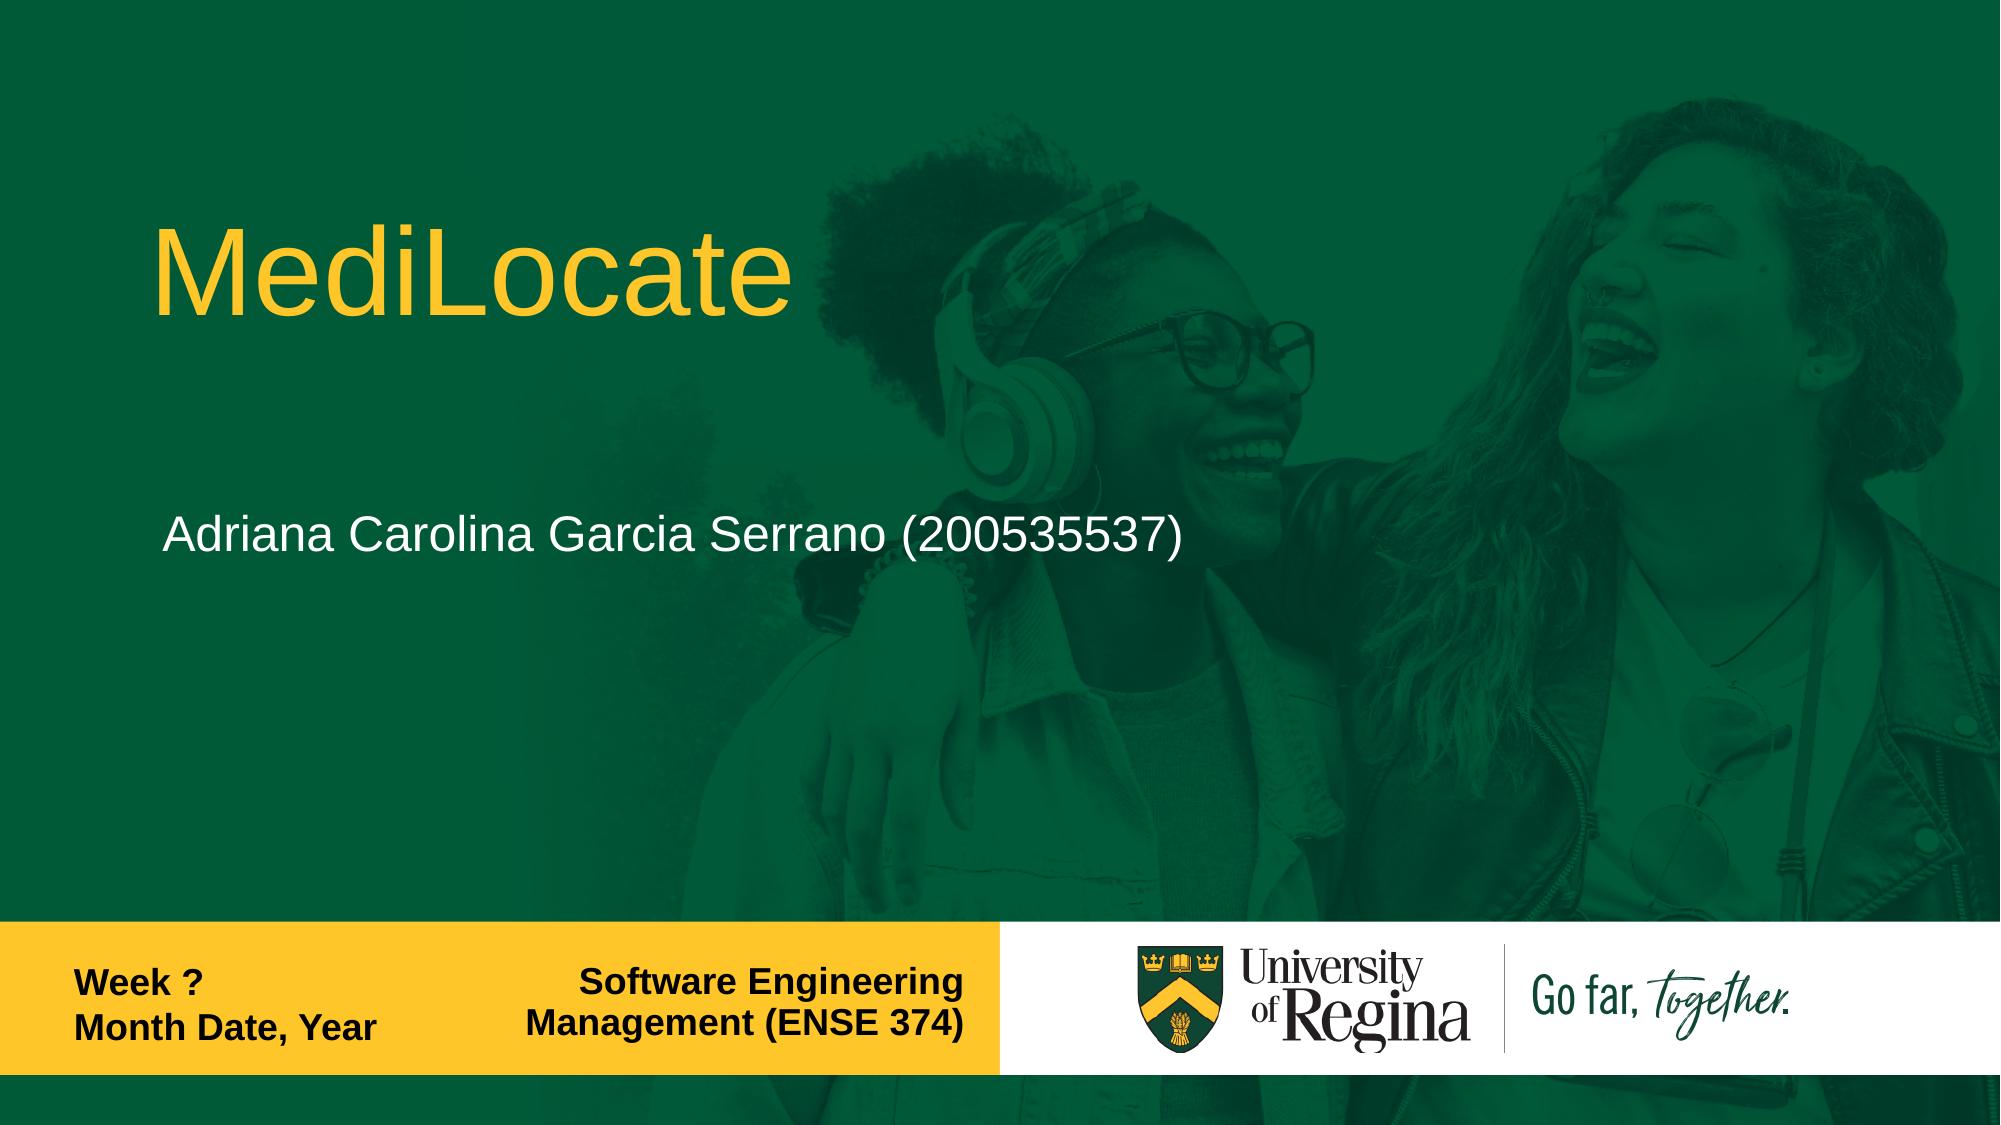

# MediLocate
Adriana Carolina Garcia Serrano (200535537)

Week ?
Month Date, Year
Software Engineering Management (ENSE 374)